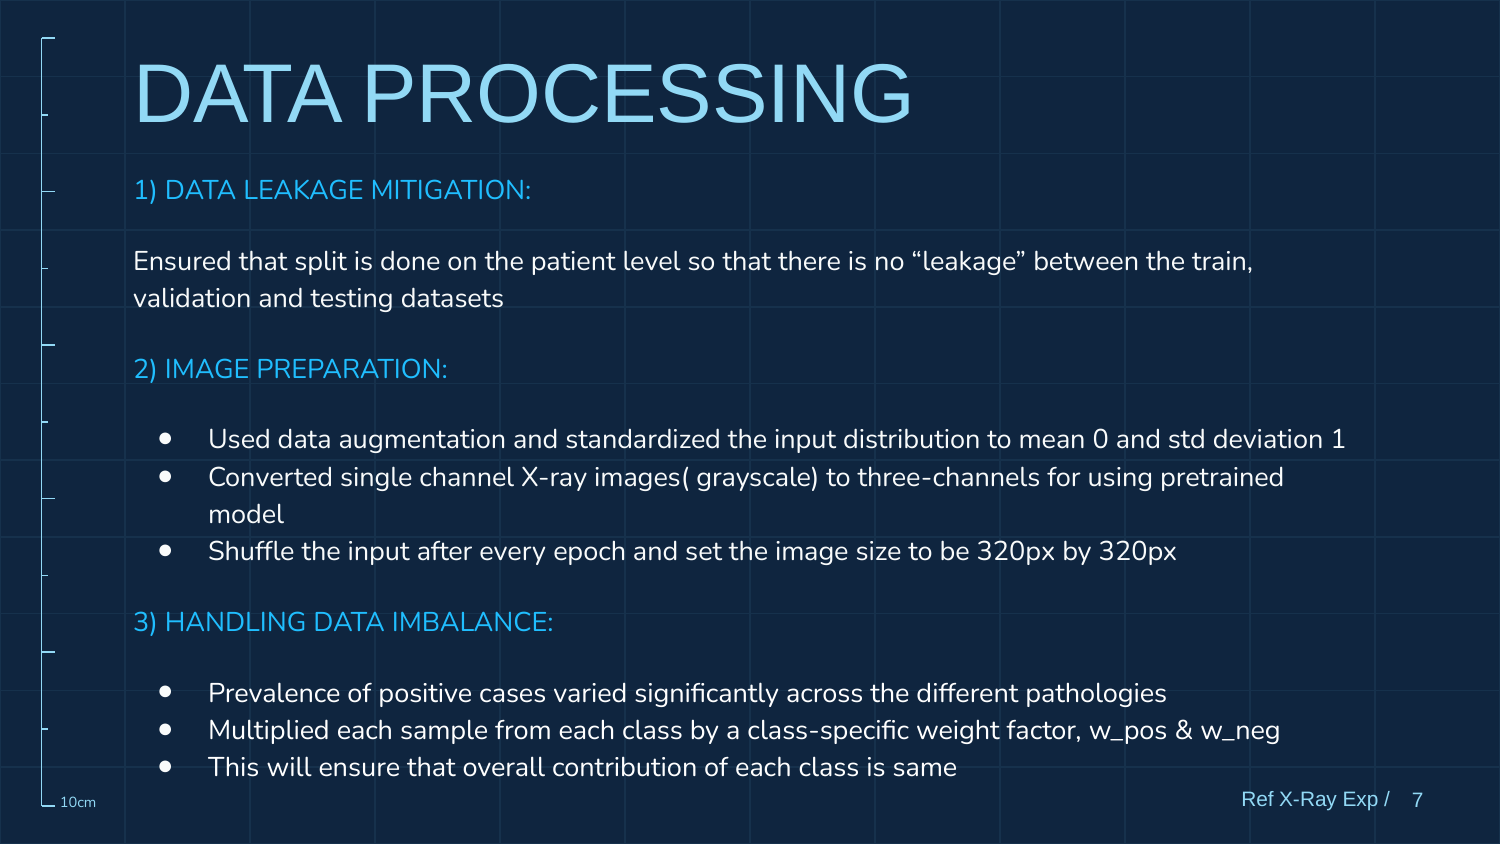

# DATA PROCESSING
1) DATA LEAKAGE MITIGATION:
Ensured that split is done on the patient level so that there is no “leakage” between the train, validation and testing datasets
2) IMAGE PREPARATION:
Used data augmentation and standardized the input distribution to mean 0 and std deviation 1
Converted single channel X-ray images( grayscale) to three-channels for using pretrained model
Shuffle the input after every epoch and set the image size to be 320px by 320px
3) HANDLING DATA IMBALANCE:
Prevalence of positive cases varied significantly across the different pathologies
Multiplied each sample from each class by a class-specific weight factor, w_pos & w_neg
This will ensure that overall contribution of each class is same

Ref X-Ray Exp /
7